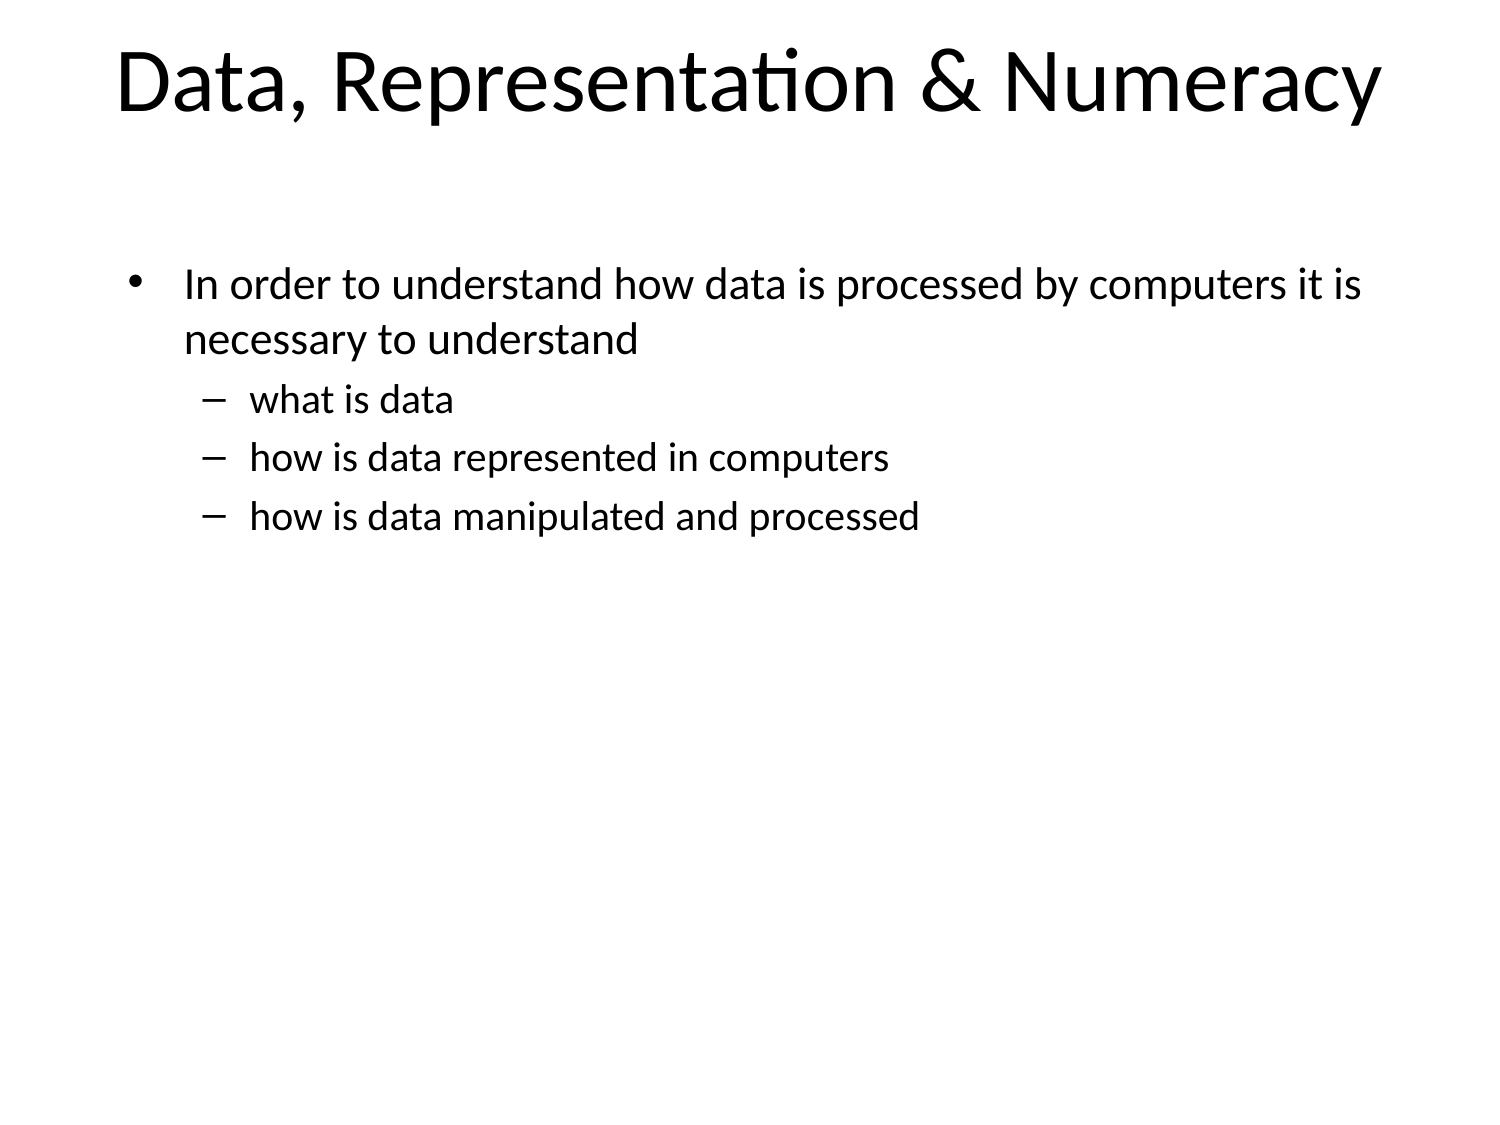

# Data, Representation & Numeracy
In order to understand how data is processed by computers it is necessary to understand
what is data
how is data represented in computers
how is data manipulated and processed